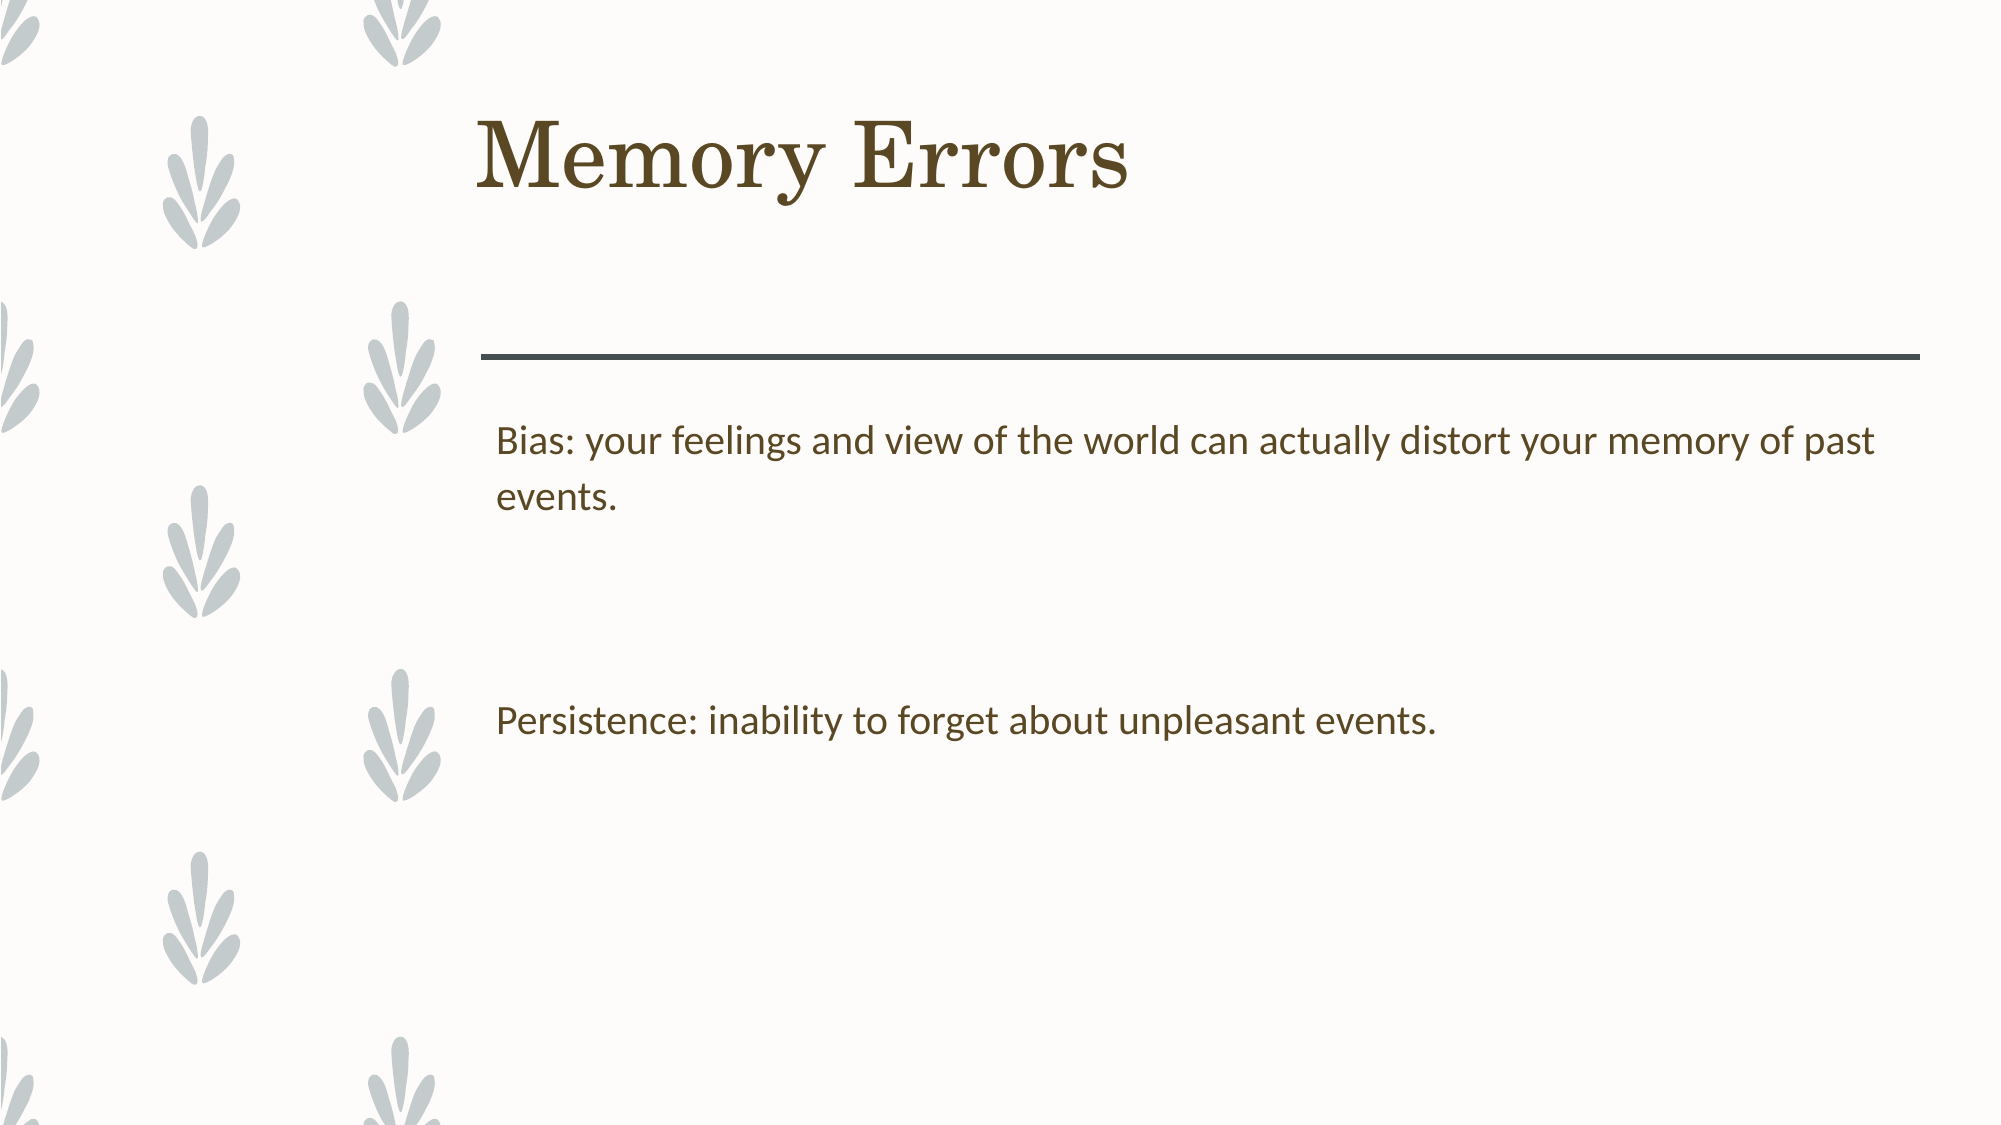

# Memory Errors
Bias: your feelings and view of the world can actually distort your memory of past events.

Persistence: inability to forget about unpleasant events.